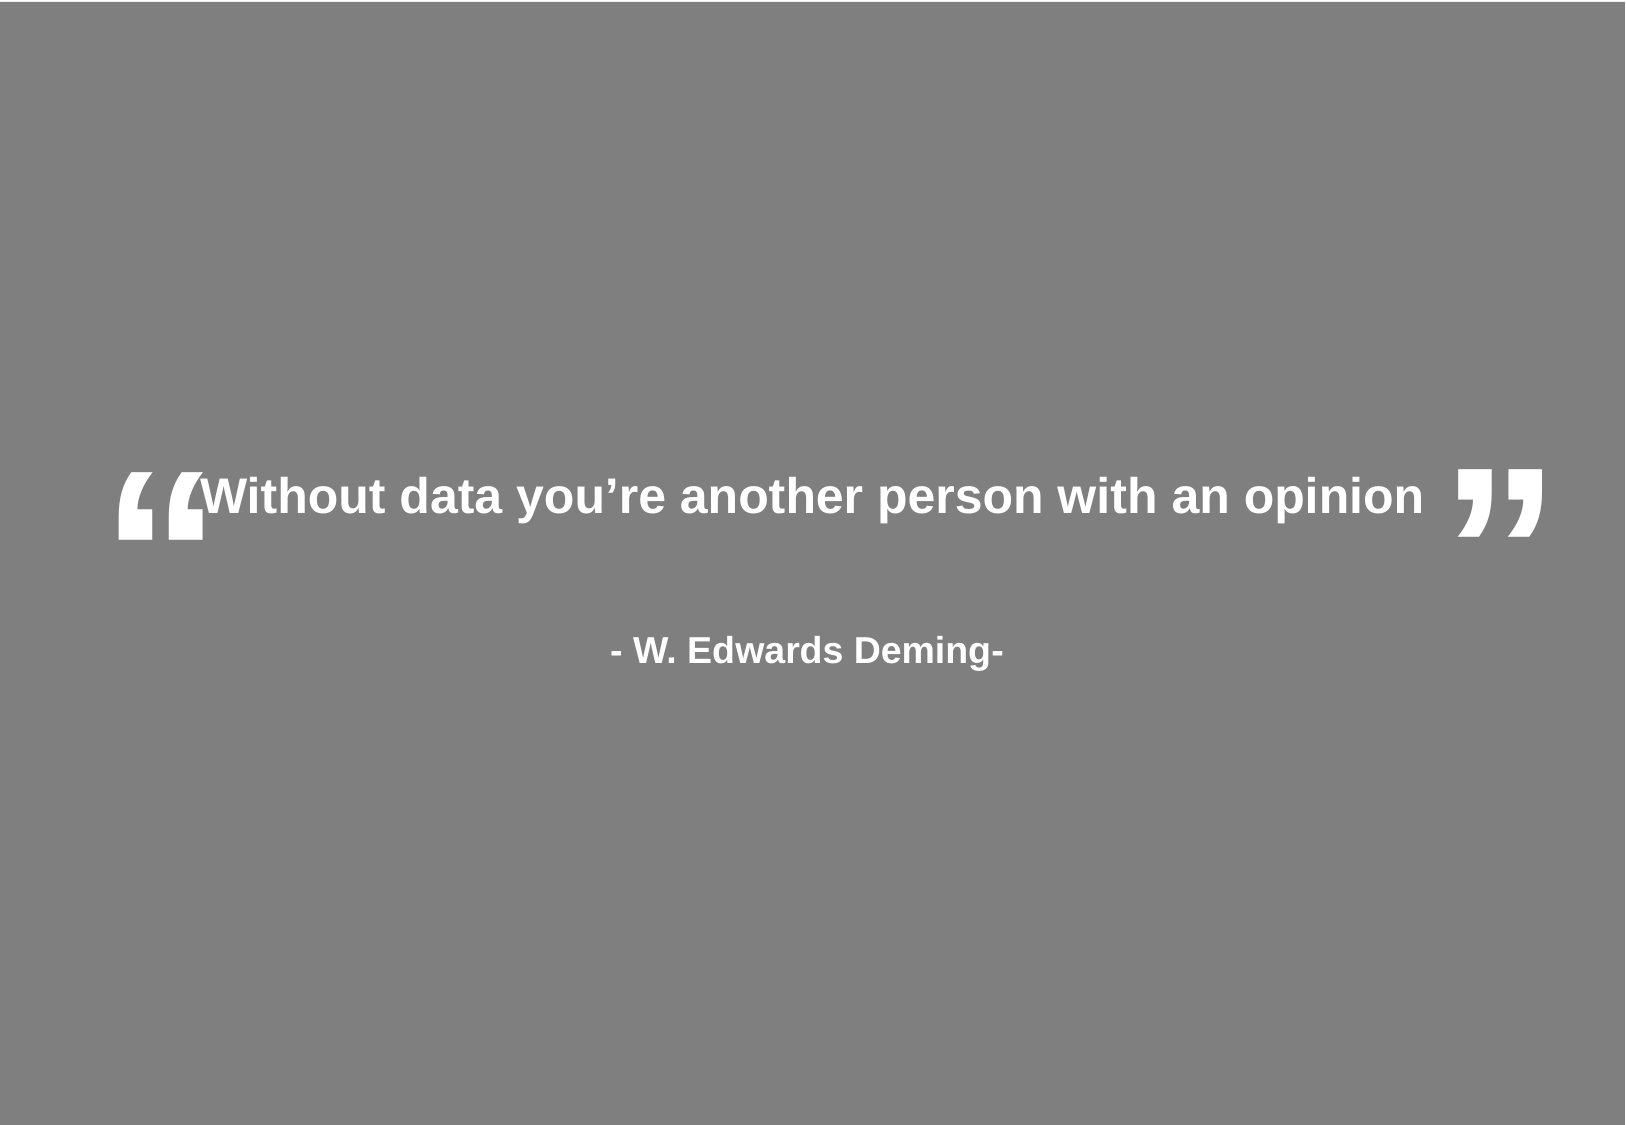

Without data you’re another person with an opinion

- W. Edwards Deming-
”
“